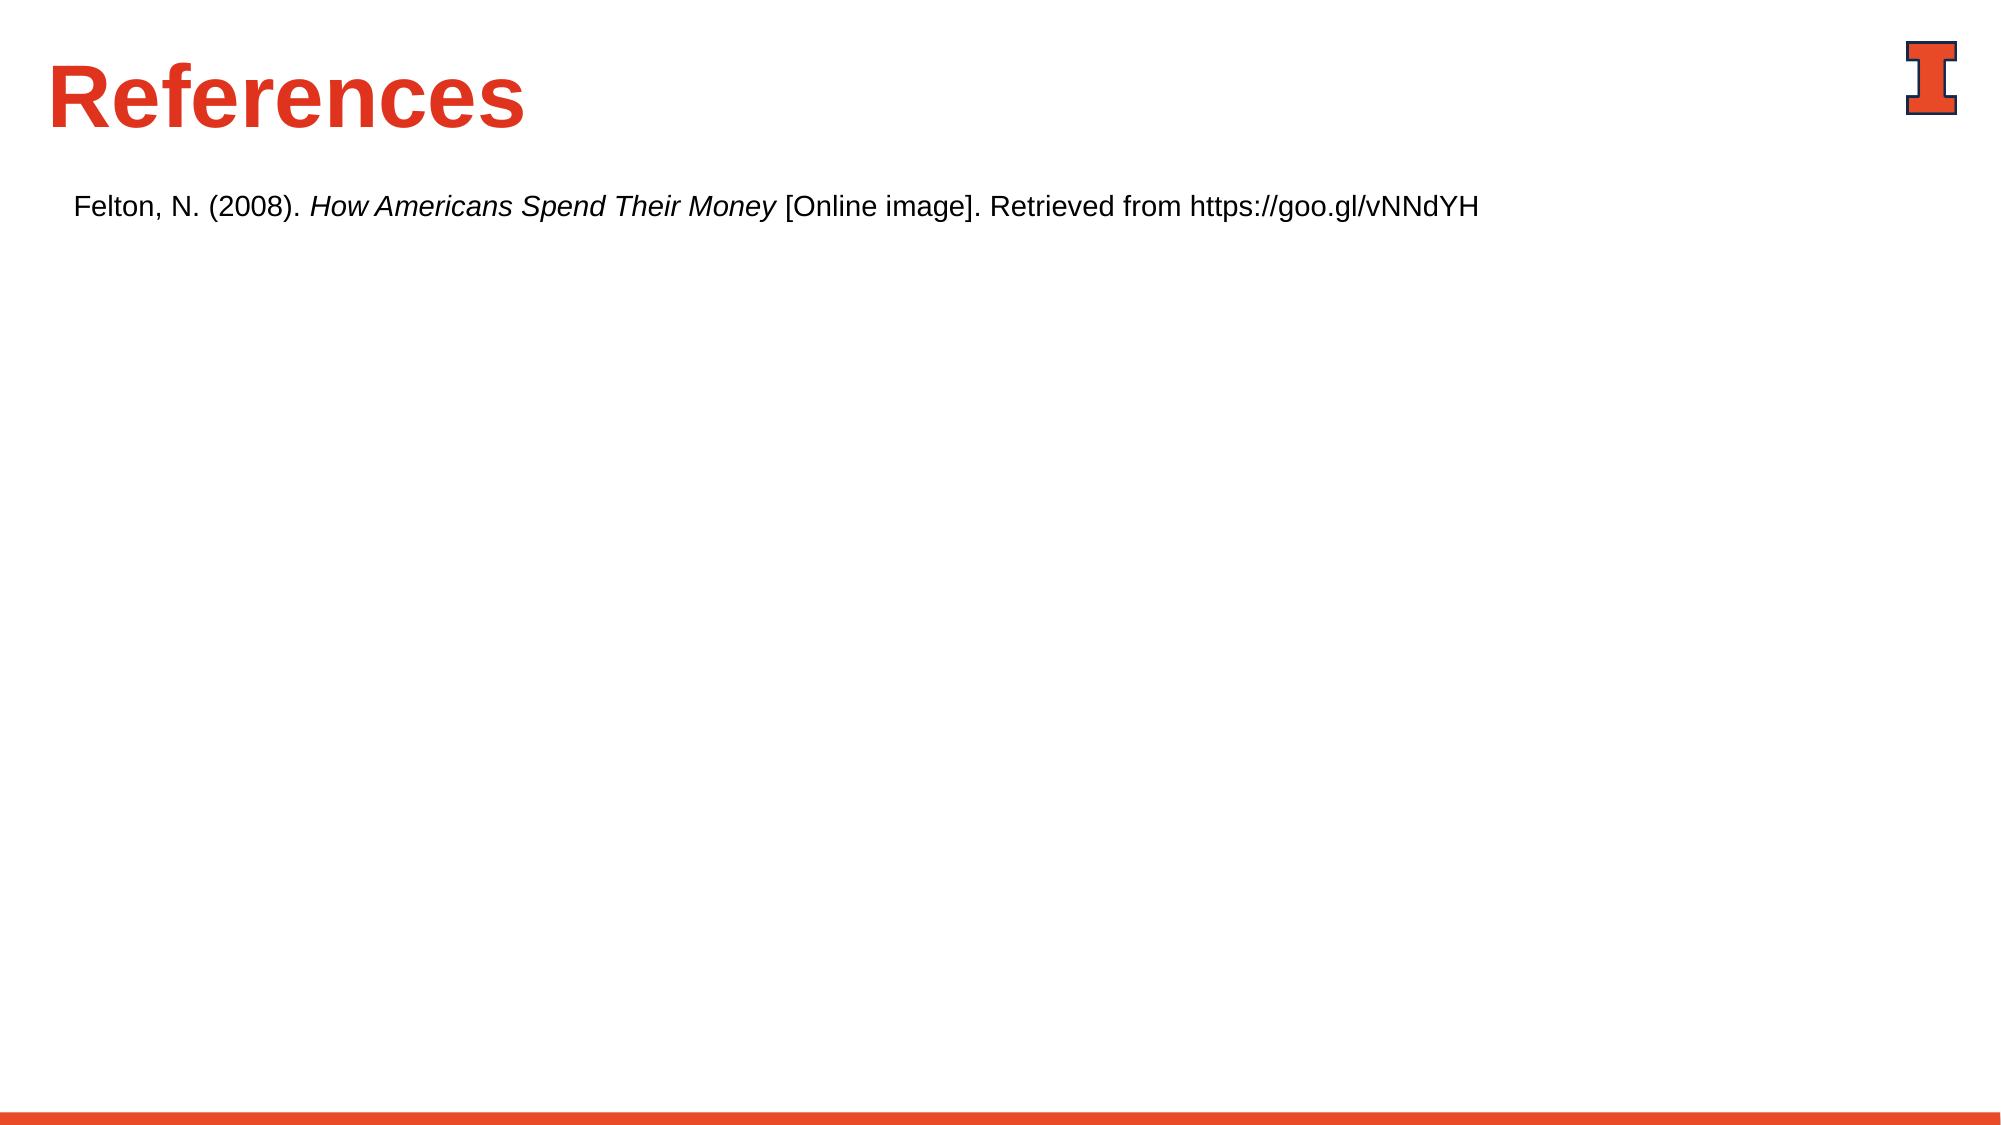

# References
Felton, N. (2008). How Americans Spend Their Money [Online image]. Retrieved from https://goo.gl/vNNdYH